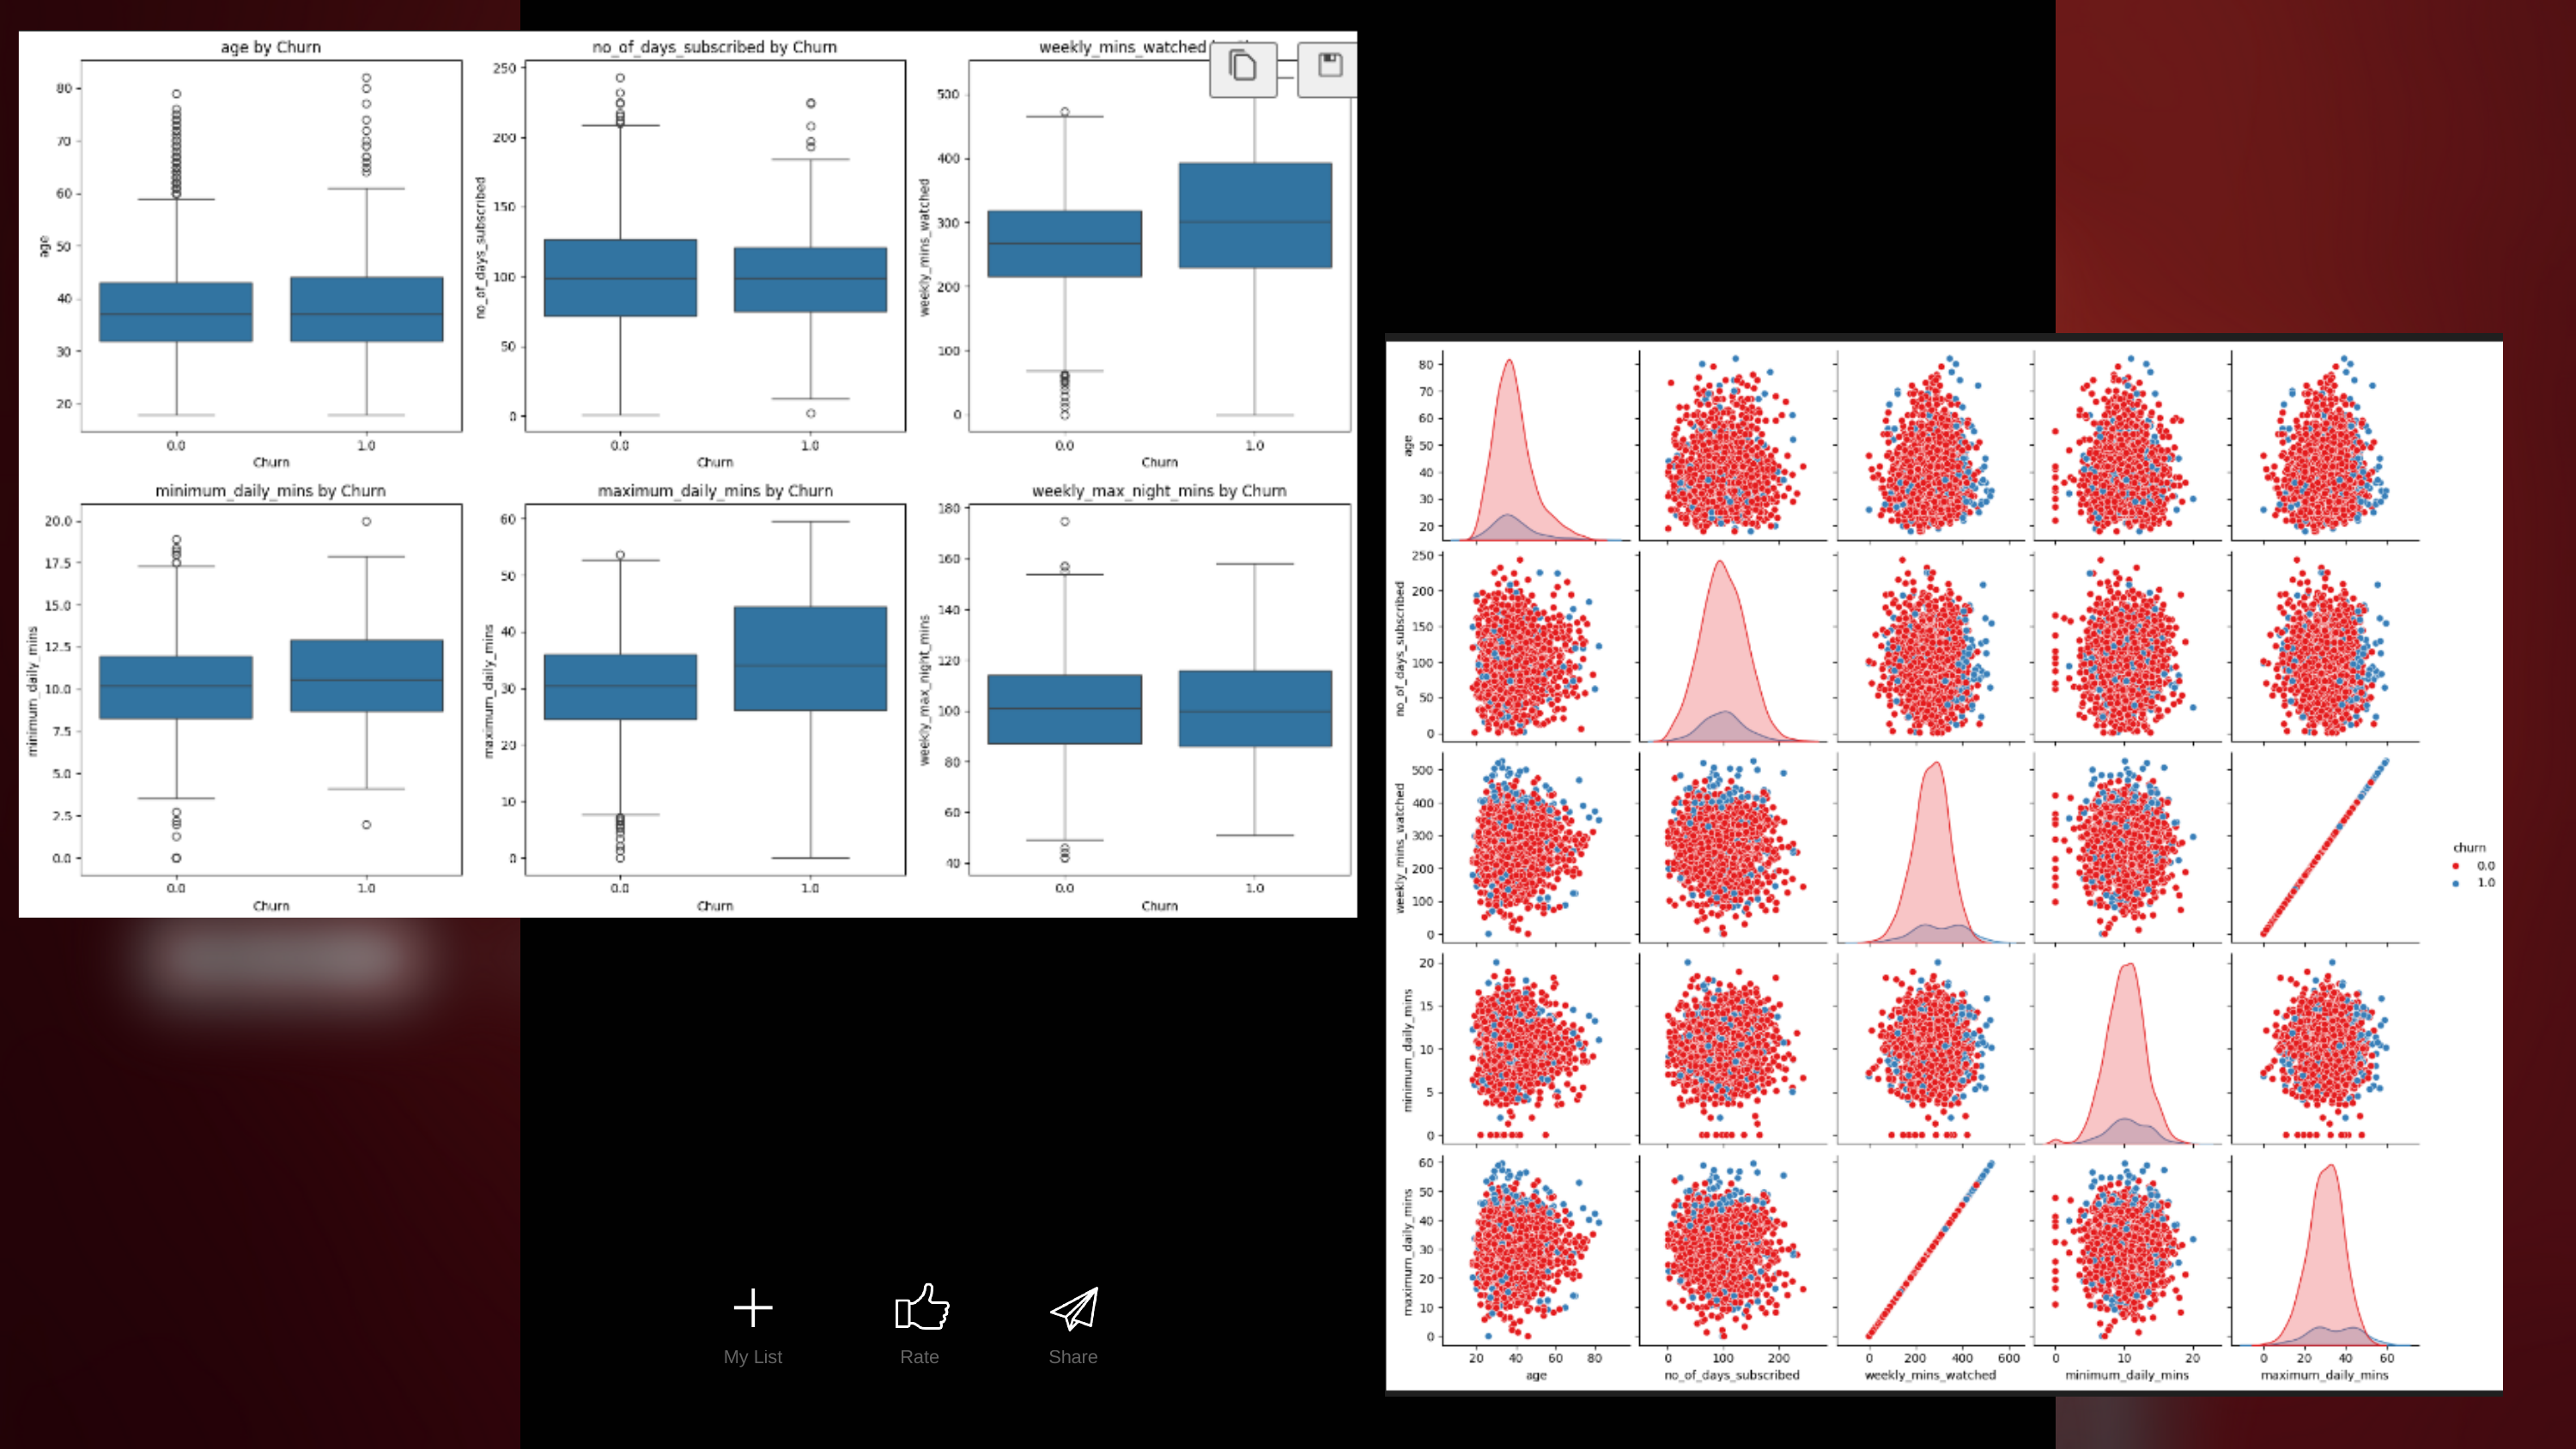

Subtitle 1
Subtitle 2
Subtitle 3

slideative

Add Your Title Here
Text Text Text

Text Text Text Text Text Text
Text Text Text Text Text Text Text Text
Play

Play
My List

My List
Rate
Share

Your Subtitle 1
Your Subtitle 2
‘Netflix Inspired’
 PowerPoint Template by slideative
Heading Here Heading Here

01 Heading 1
Text Text Text Text Text Text Text Text Text Text Text Text Text Text Text Text Text Text Text Text Text Text Text

01 Heading 2
Text Text Text Text Text Text Text Text Text
Text Text Text Text Text Text Text Text Text Text

01 Heading 3
Text Text Text Text Text Text Text Text Text Text Text
Text Text Text Text Text Text Text Text